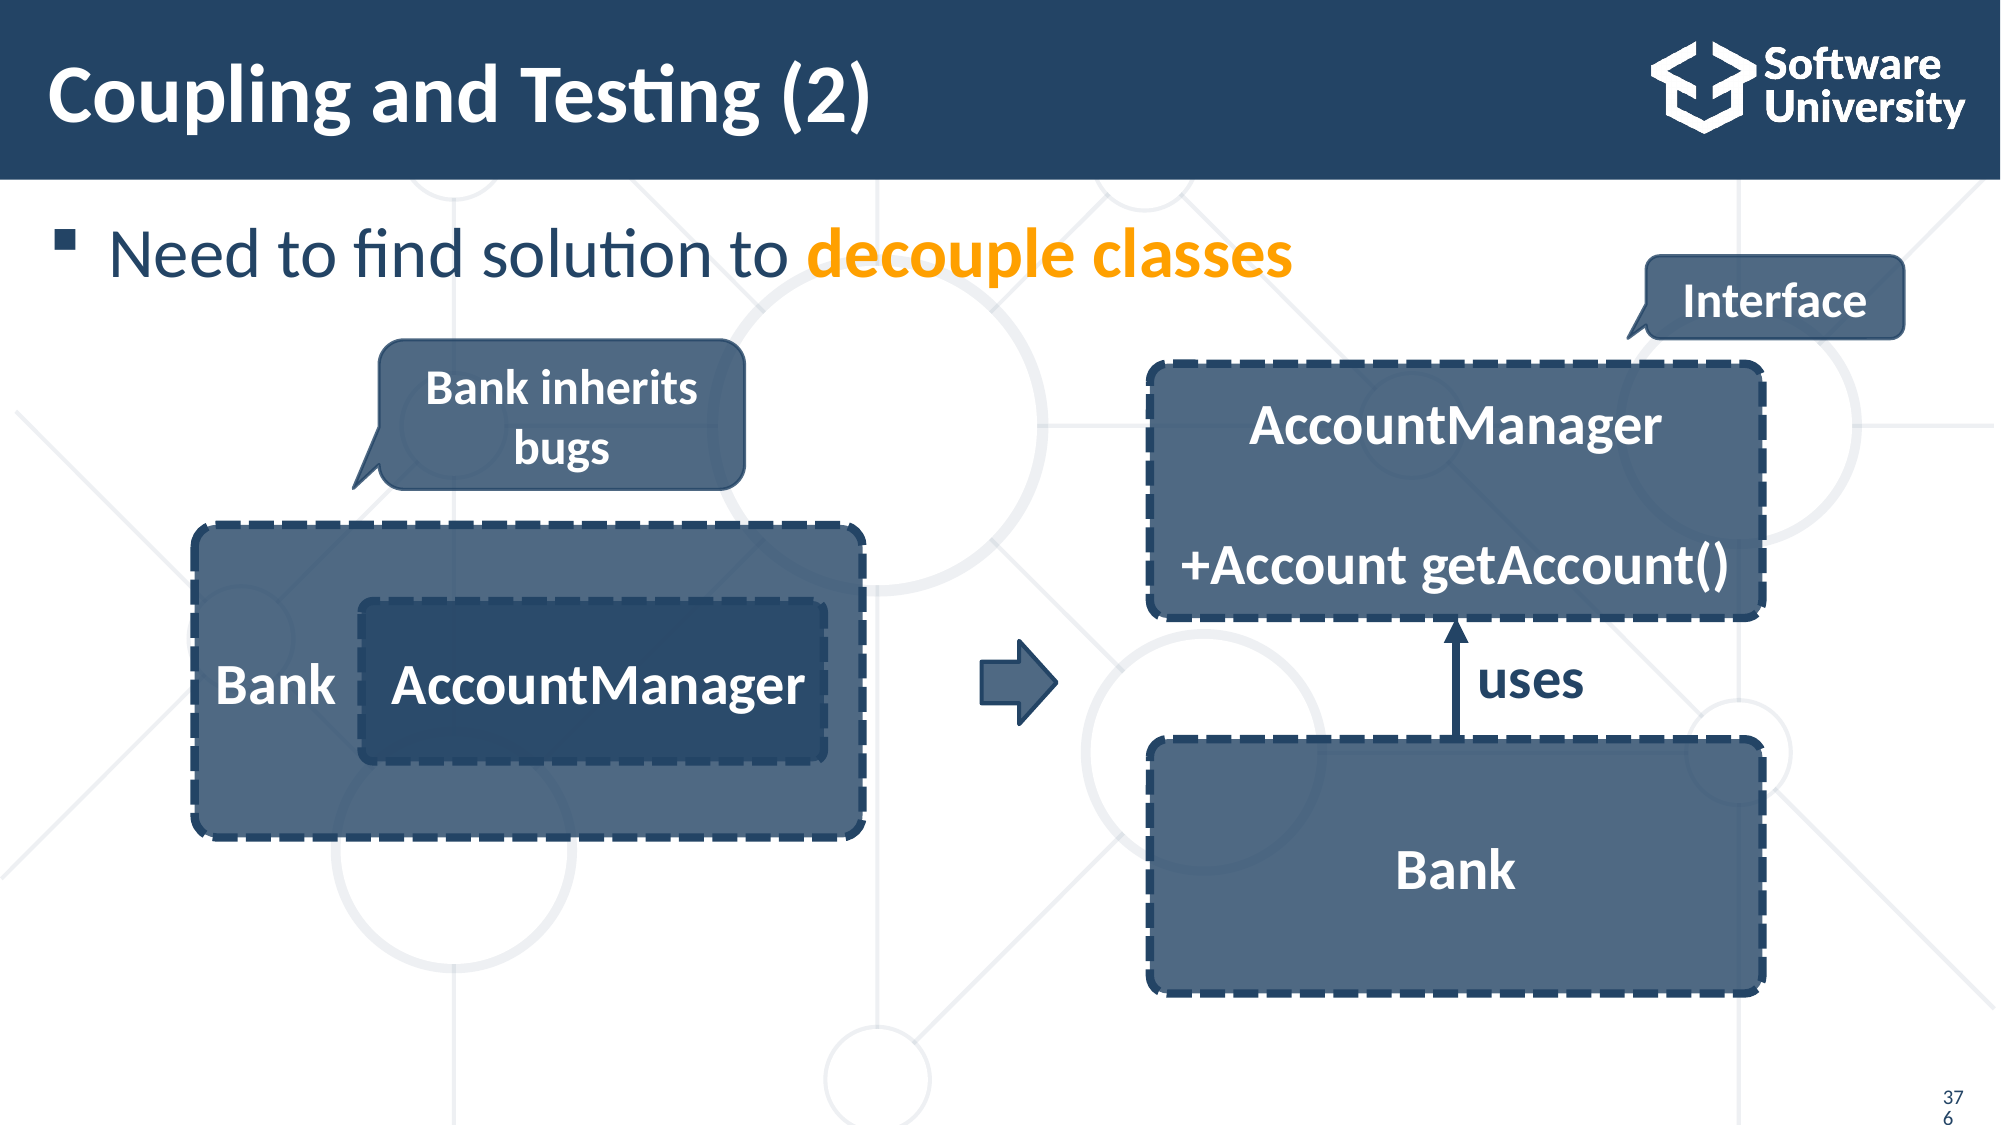

# Coupling and Testing (2)
Need to find solution to decouple classes
Interface
Bank inherits bugs
AccountManager

+Account getAccount()
uses

Bank
Bank
AccountManager
376